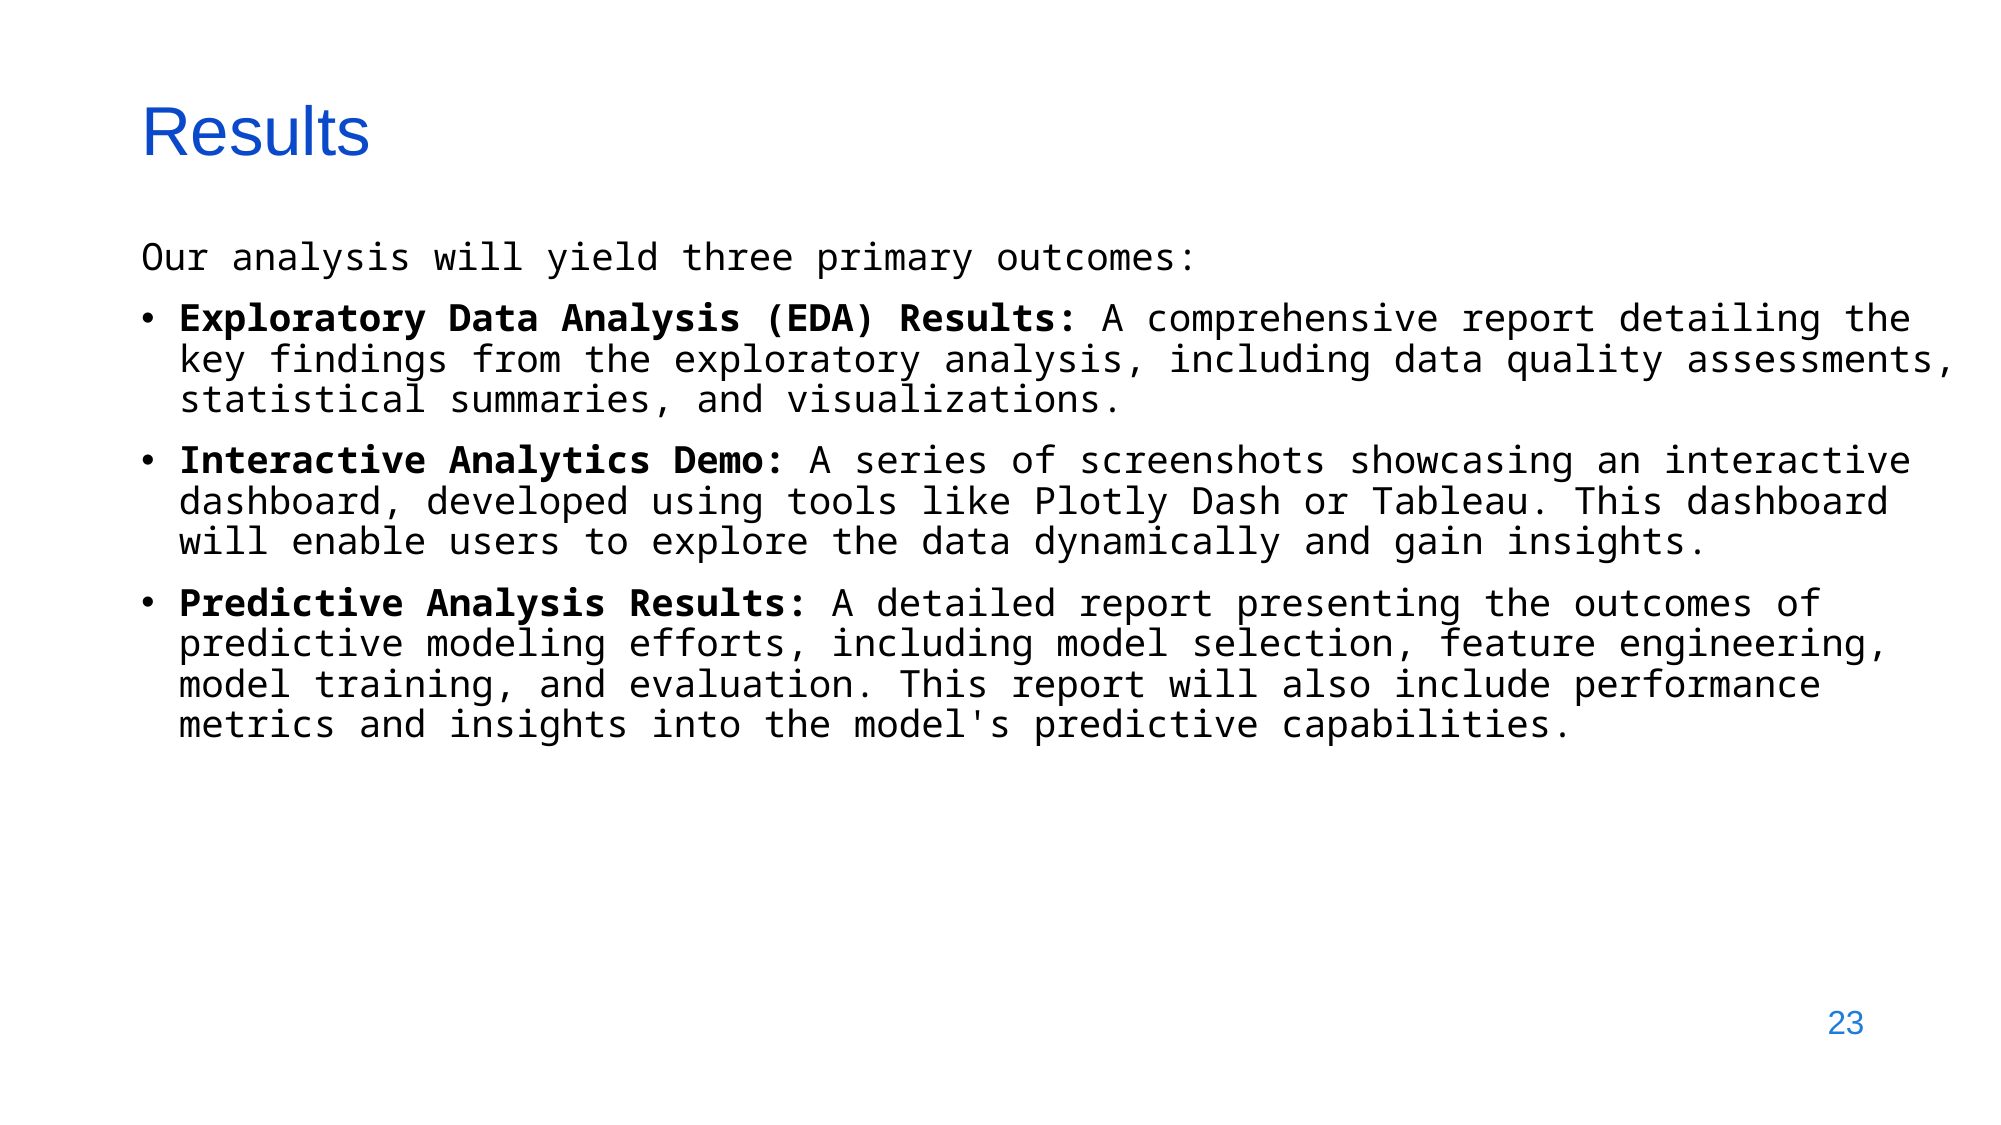

Results
Our analysis will yield three primary outcomes:
Exploratory Data Analysis (EDA) Results: A comprehensive report detailing the key findings from the exploratory analysis, including data quality assessments, statistical summaries, and visualizations.
Interactive Analytics Demo: A series of screenshots showcasing an interactive dashboard, developed using tools like Plotly Dash or Tableau. This dashboard will enable users to explore the data dynamically and gain insights.
Predictive Analysis Results: A detailed report presenting the outcomes of predictive modeling efforts, including model selection, feature engineering, model training, and evaluation. This report will also include performance metrics and insights into the model's predictive capabilities.

23